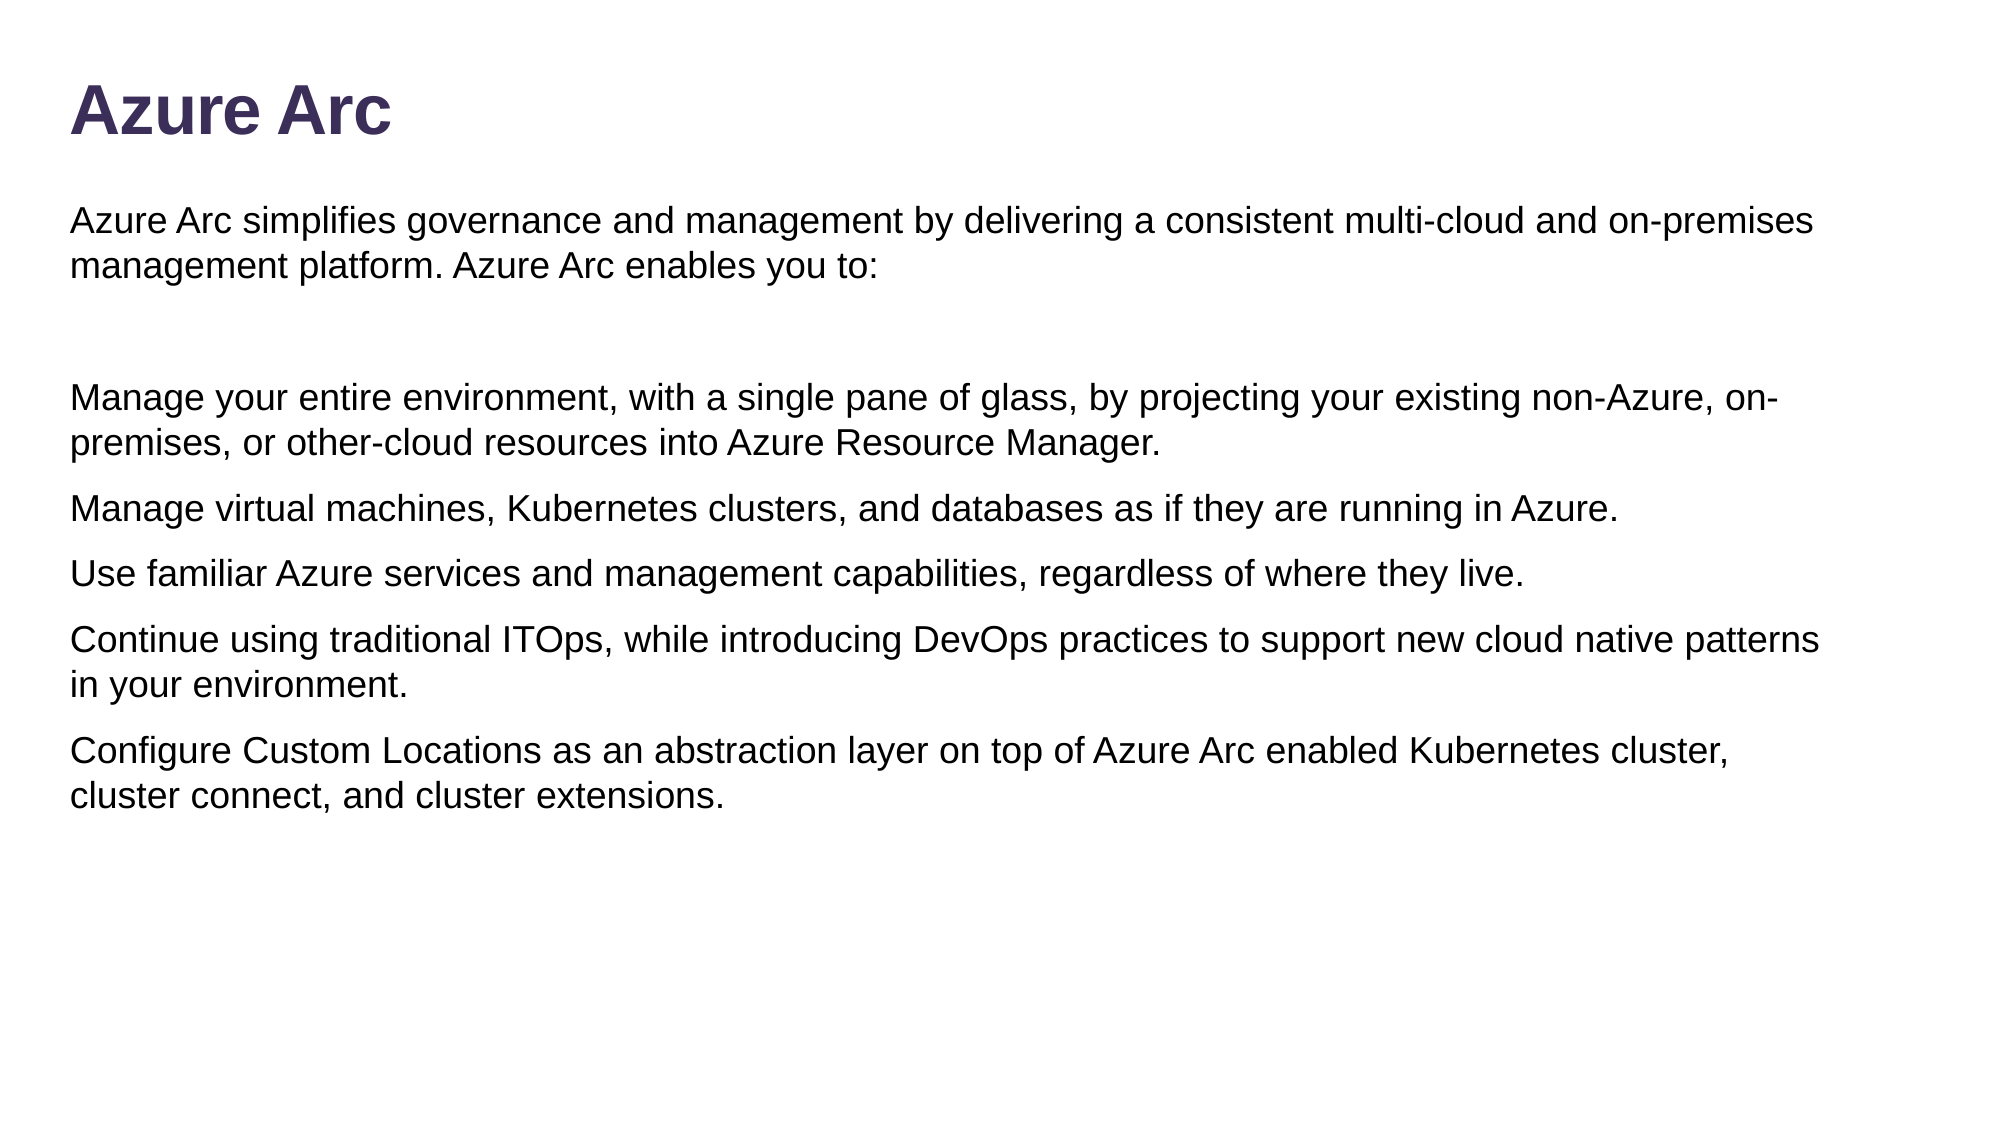

# Azure Arc
Azure Arc simplifies governance and management by delivering a consistent multi-cloud and on-premises management platform. Azure Arc enables you to:

Manage your entire environment, with a single pane of glass, by projecting your existing non-Azure, on-premises, or other-cloud resources into Azure Resource Manager.
Manage virtual machines, Kubernetes clusters, and databases as if they are running in Azure.
Use familiar Azure services and management capabilities, regardless of where they live.
Continue using traditional ITOps, while introducing DevOps practices to support new cloud native patterns in your environment.
Configure Custom Locations as an abstraction layer on top of Azure Arc enabled Kubernetes cluster, cluster connect, and cluster extensions.